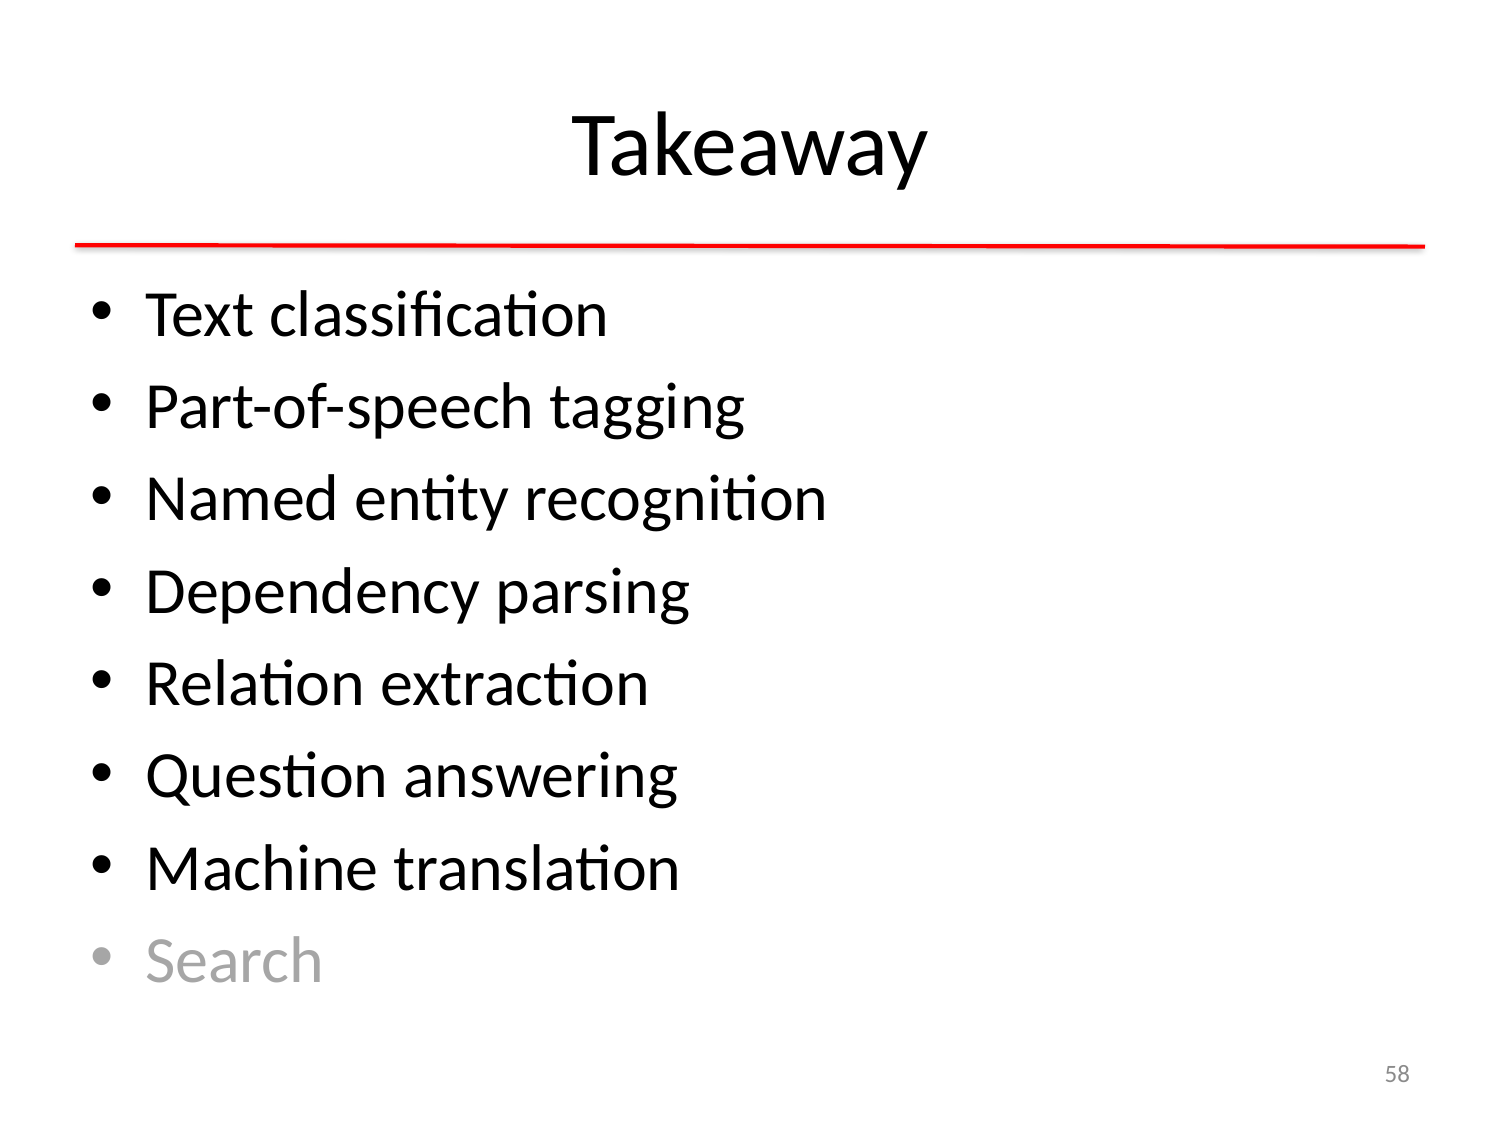

# Takeaway
Text classification
Part-of-speech tagging
Named entity recognition
Dependency parsing
Relation extraction
Question answering
Machine translation
Search
58